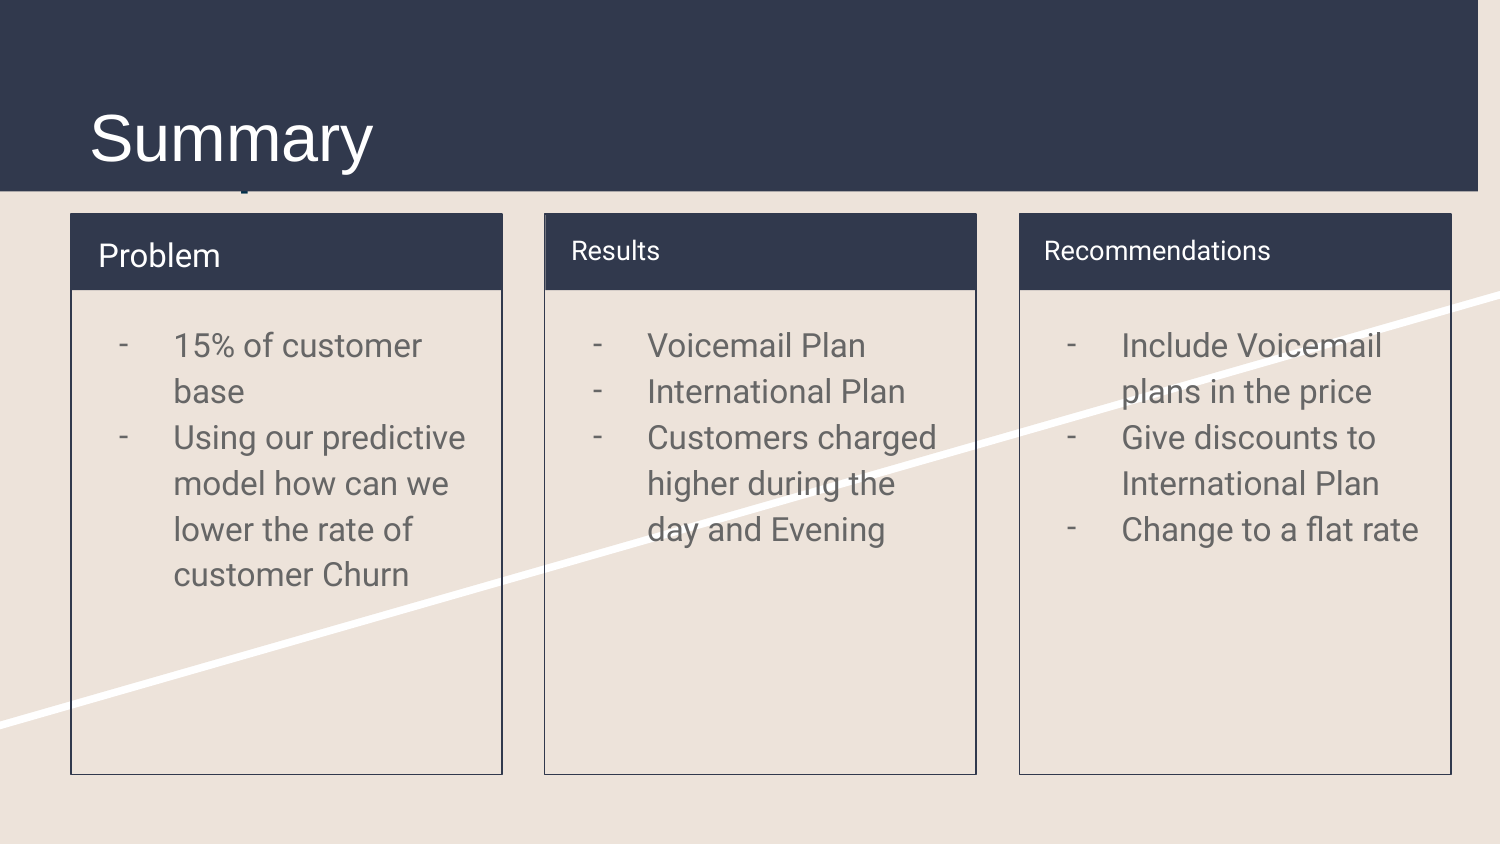

Summary
# The  problem

Problem

Results

Recommendations
15% of customer base
Using our predictive model how can we lower the rate of customer Churn
Voicemail Plan
International Plan
Customers charged higher during the day and Evening

Include Voicemail plans in the price
Give discounts to International Plan
Change to a flat rate